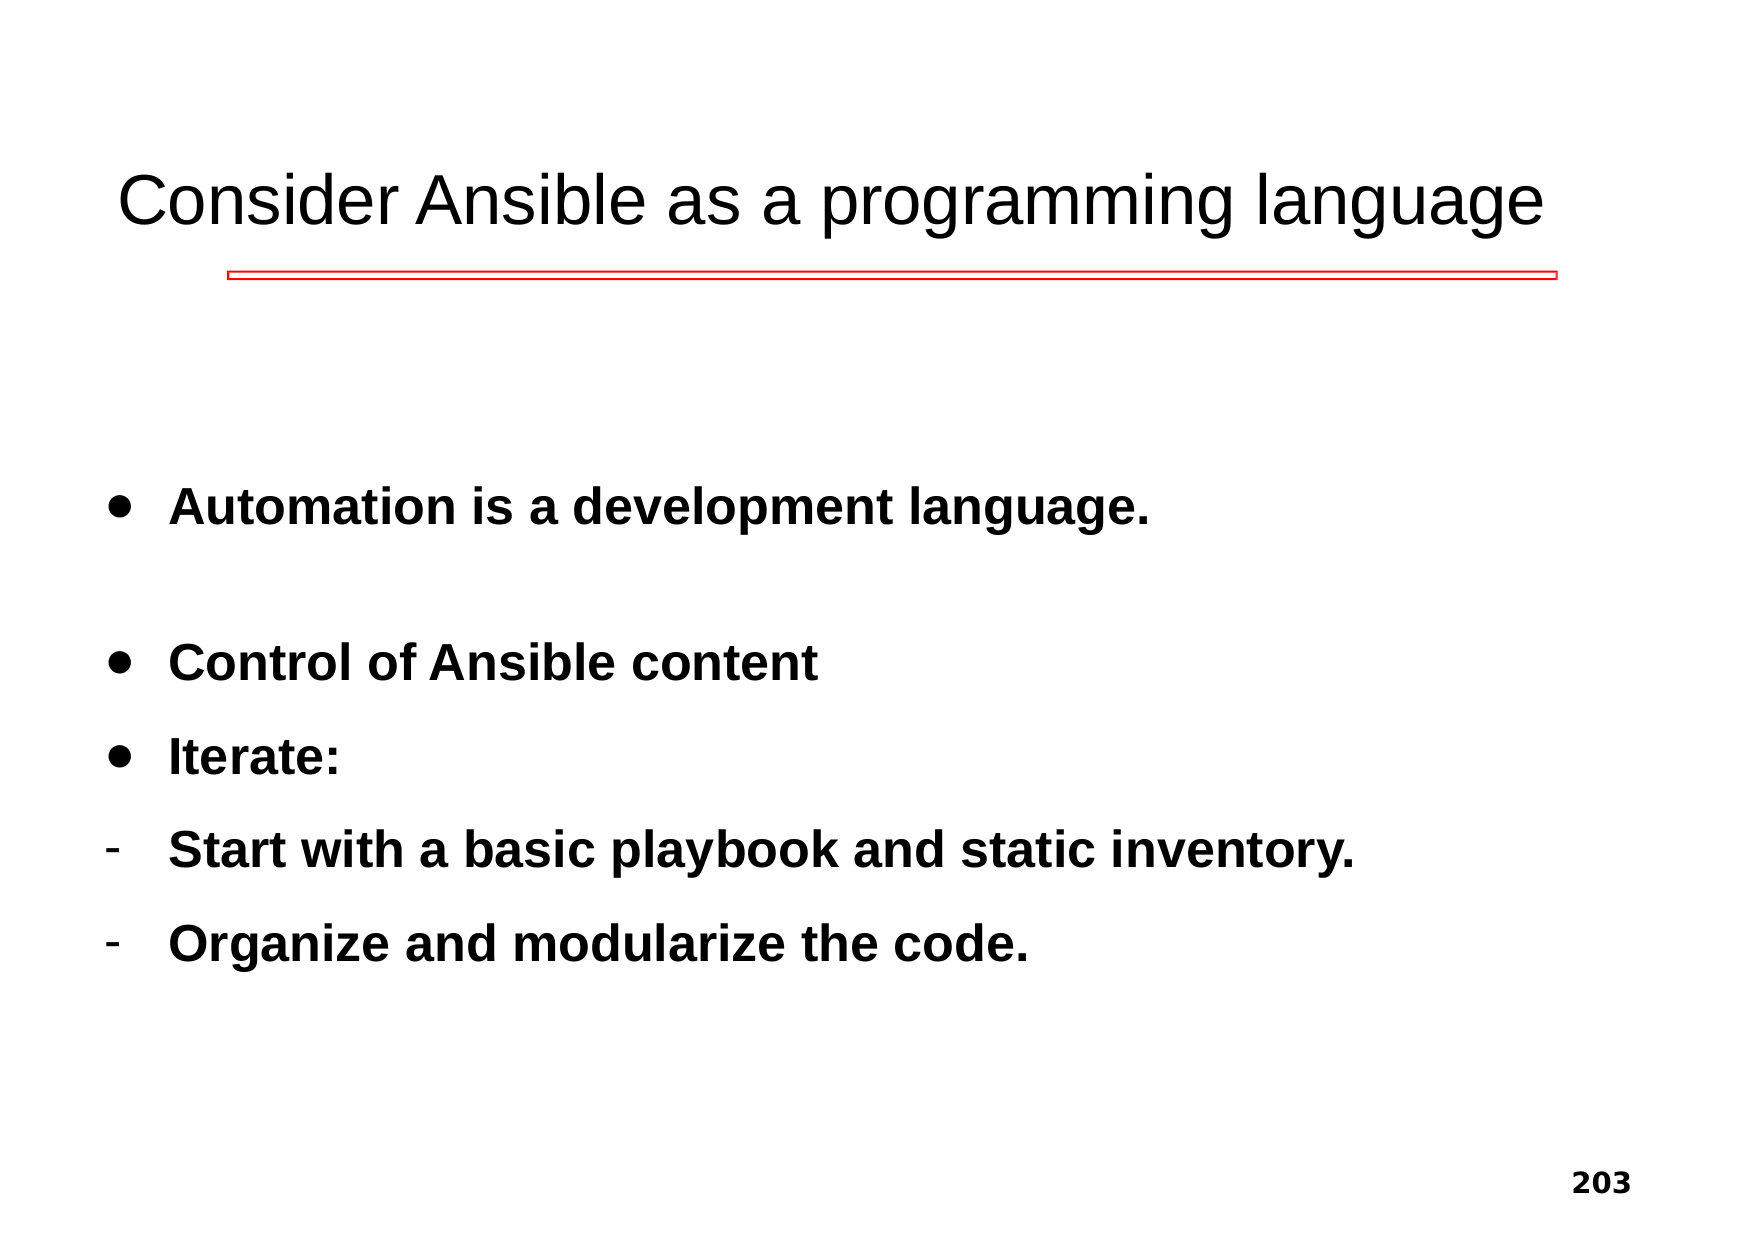

# Consider Ansible as a programming language
Automation is a development language.

Control of Ansible content
Iterate:
Start with a basic playbook and static inventory.
Organize and modularize the code.

203